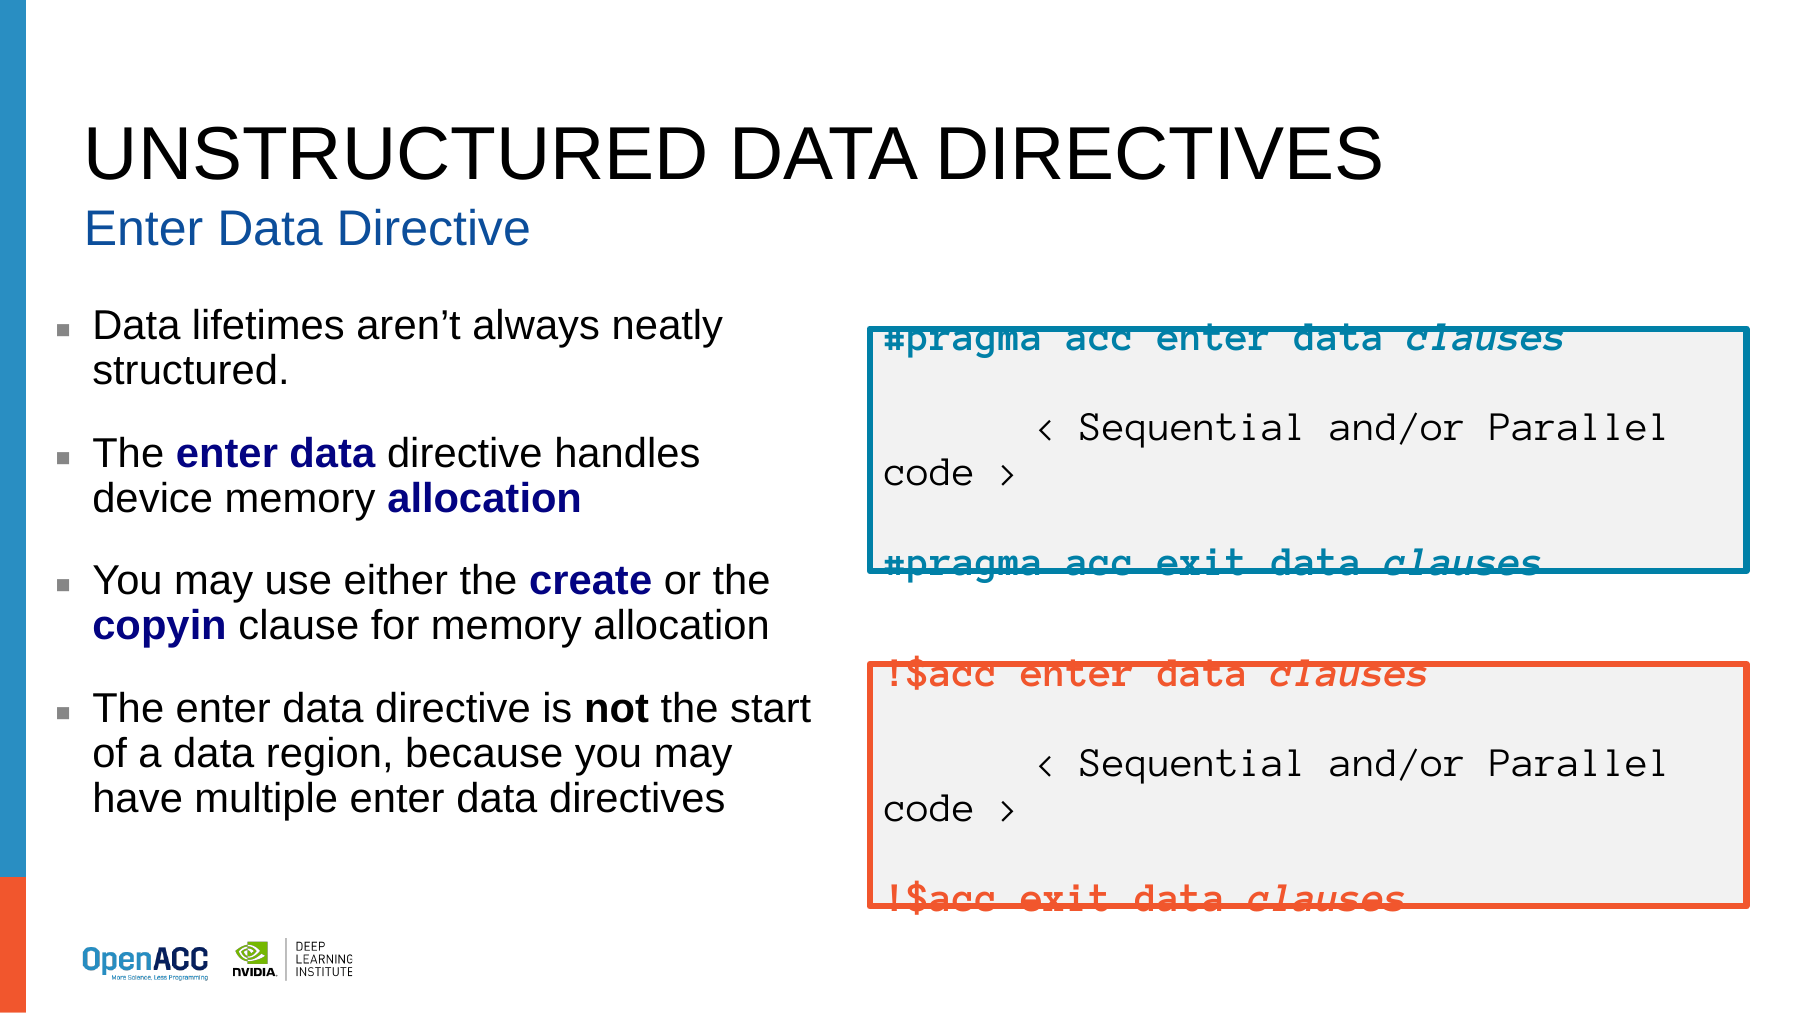

# UNSTRUCTURED DATA DIRECTIVES
Enter Data Directive
Data lifetimes aren’t always neatly structured.
The enter data directive handles device memory allocation
You may use either the create or the copyin clause for memory allocation
The enter data directive is not the start of a data region, because you may have multiple enter data directives
#pragma acc enter data clauses

	< Sequential and/or Parallel code >

#pragma acc exit data clauses
!$acc enter data clauses

	< Sequential and/or Parallel code >

!$acc exit data clauses